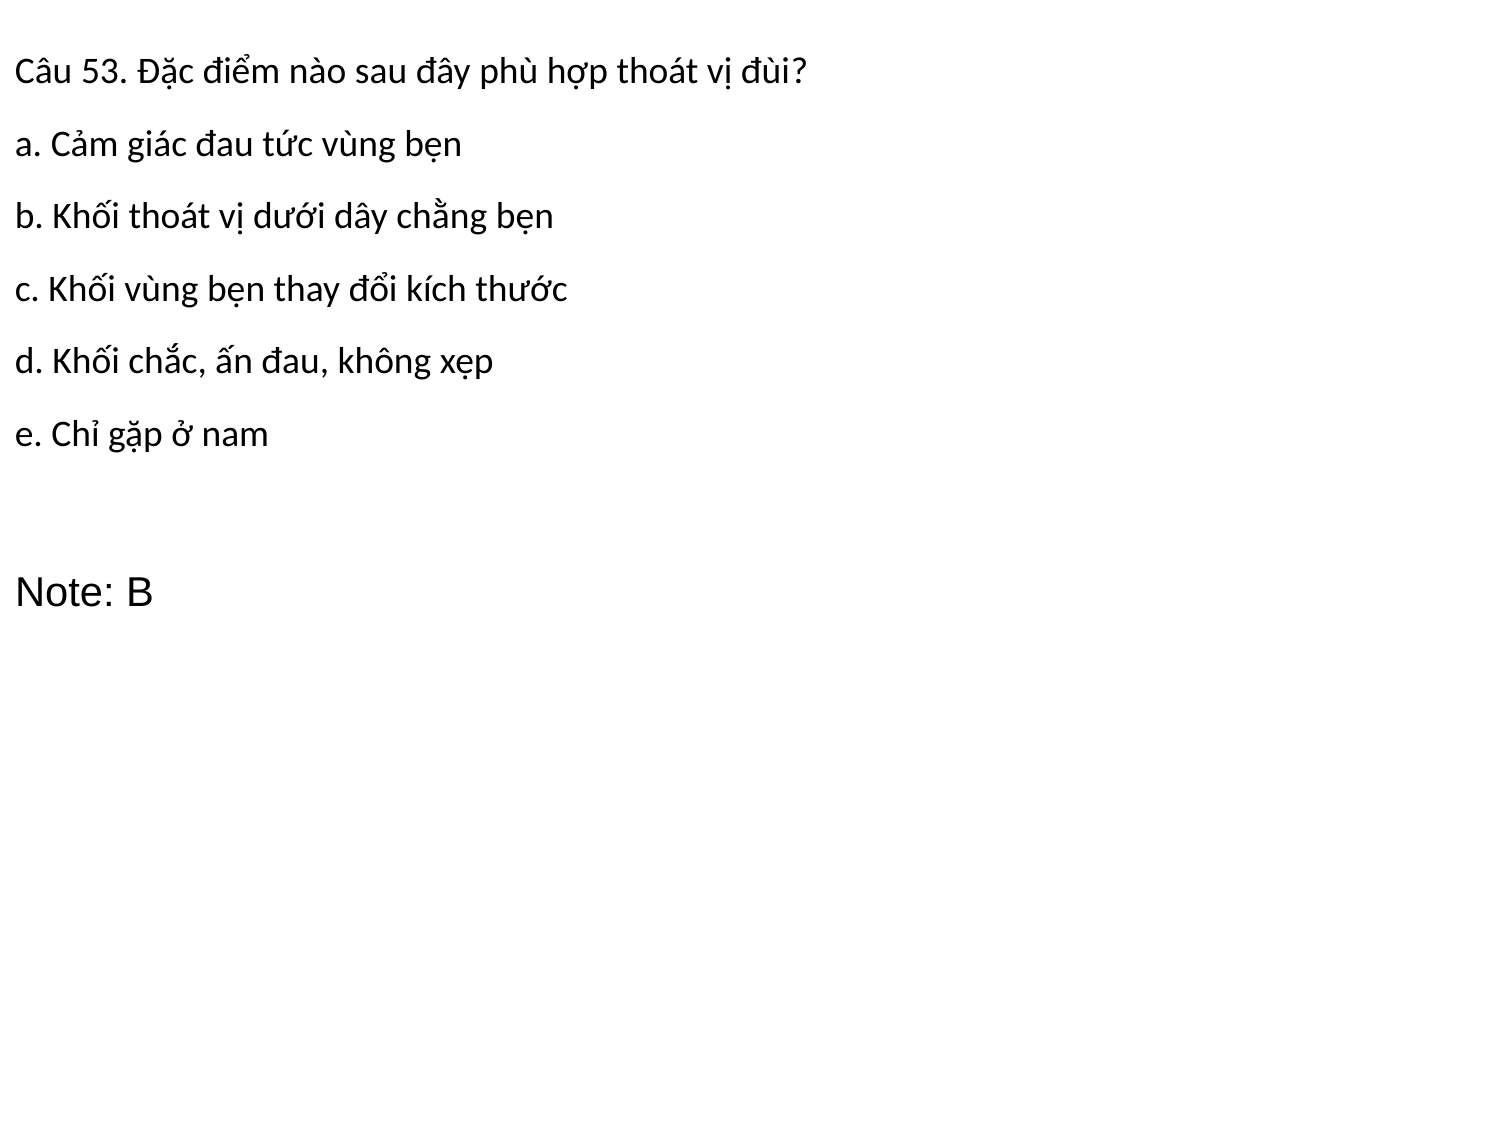

Câu 53. Đặc điểm nào sau đây phù hợp thoát vị đùi?
a. Cảm giác đau tức vùng bẹn
b. Khối thoát vị dưới dây chằng bẹn
c. Khối vùng bẹn thay đổi kích thước
d. Khối chắc, ấn đau, không xẹp
e. Chỉ gặp ở nam
Note: B